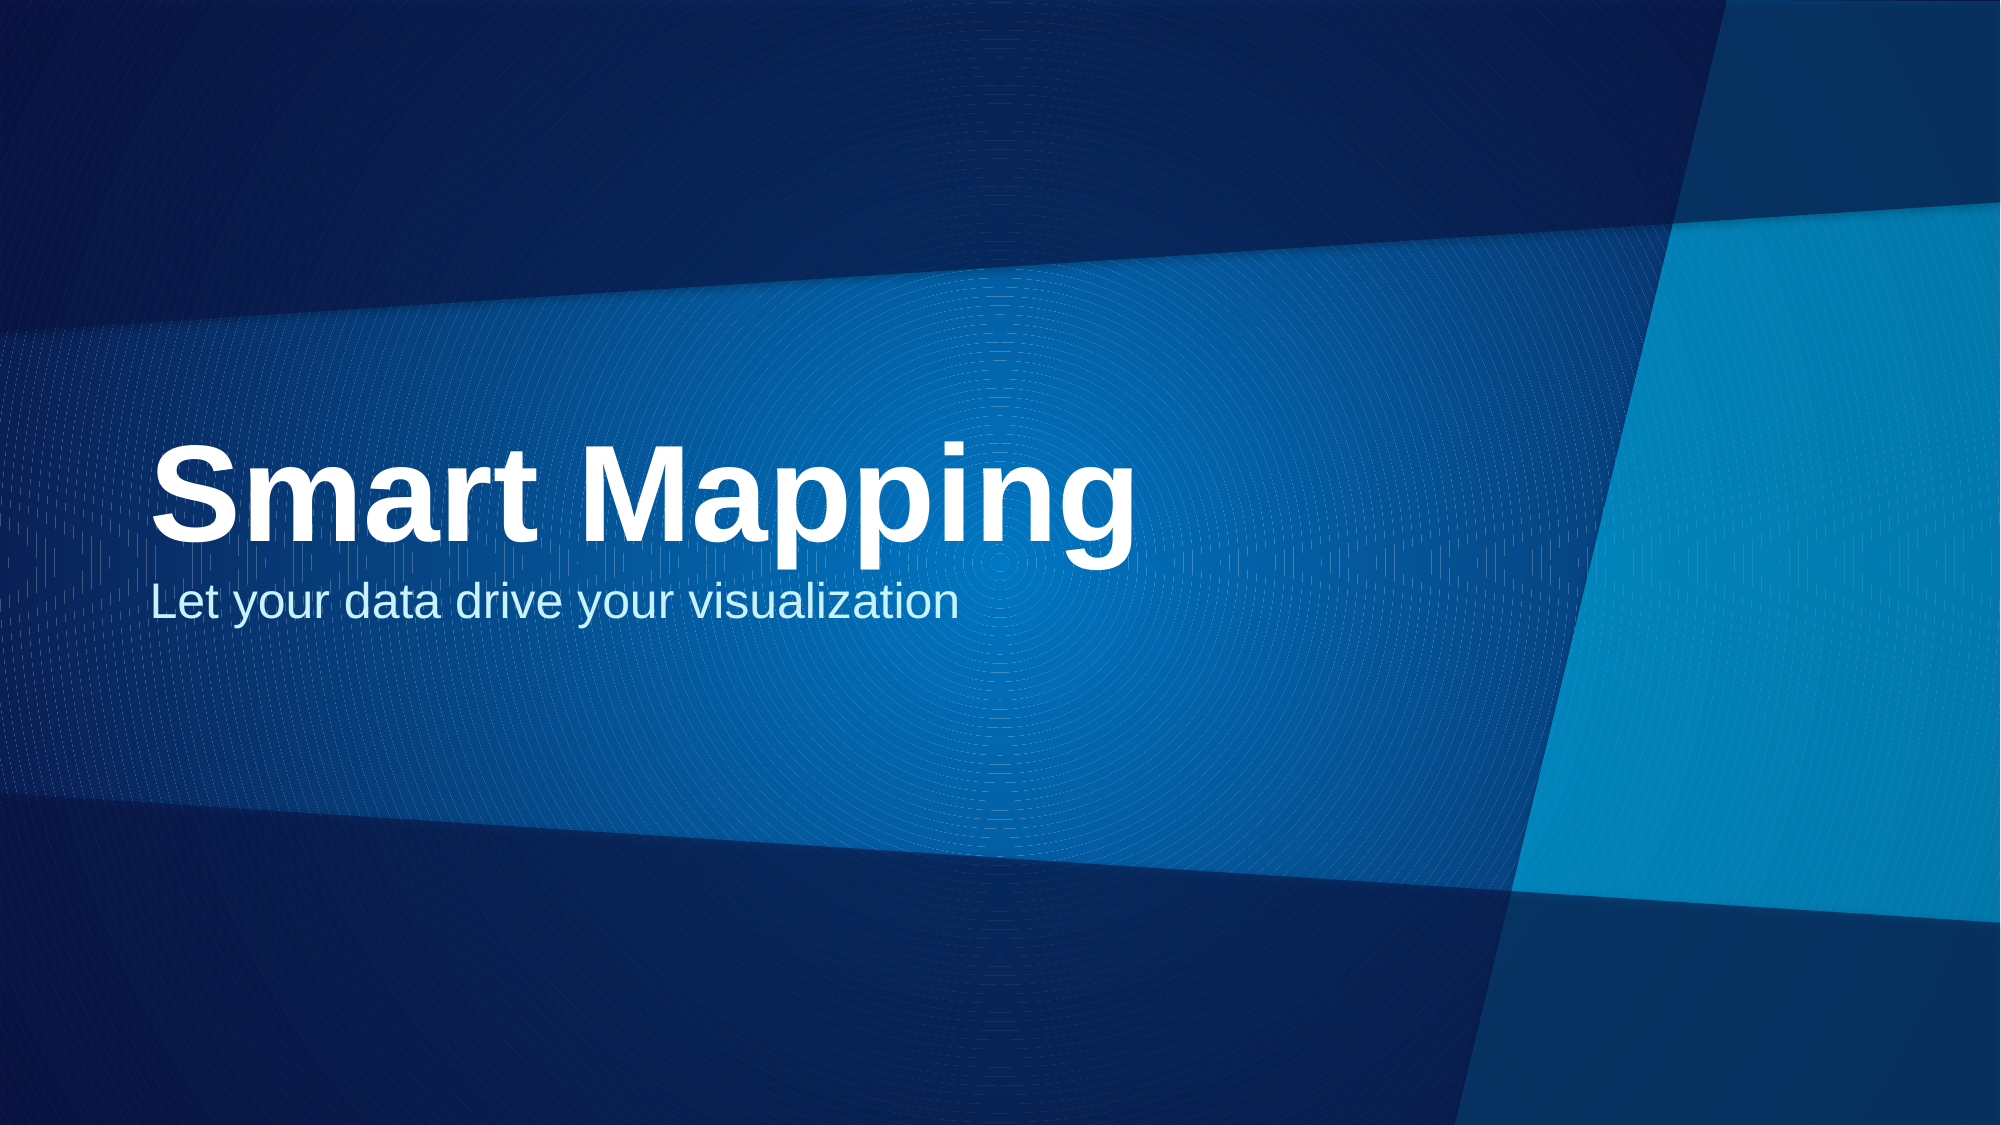

# Smart Mapping
Let your data drive your visualization